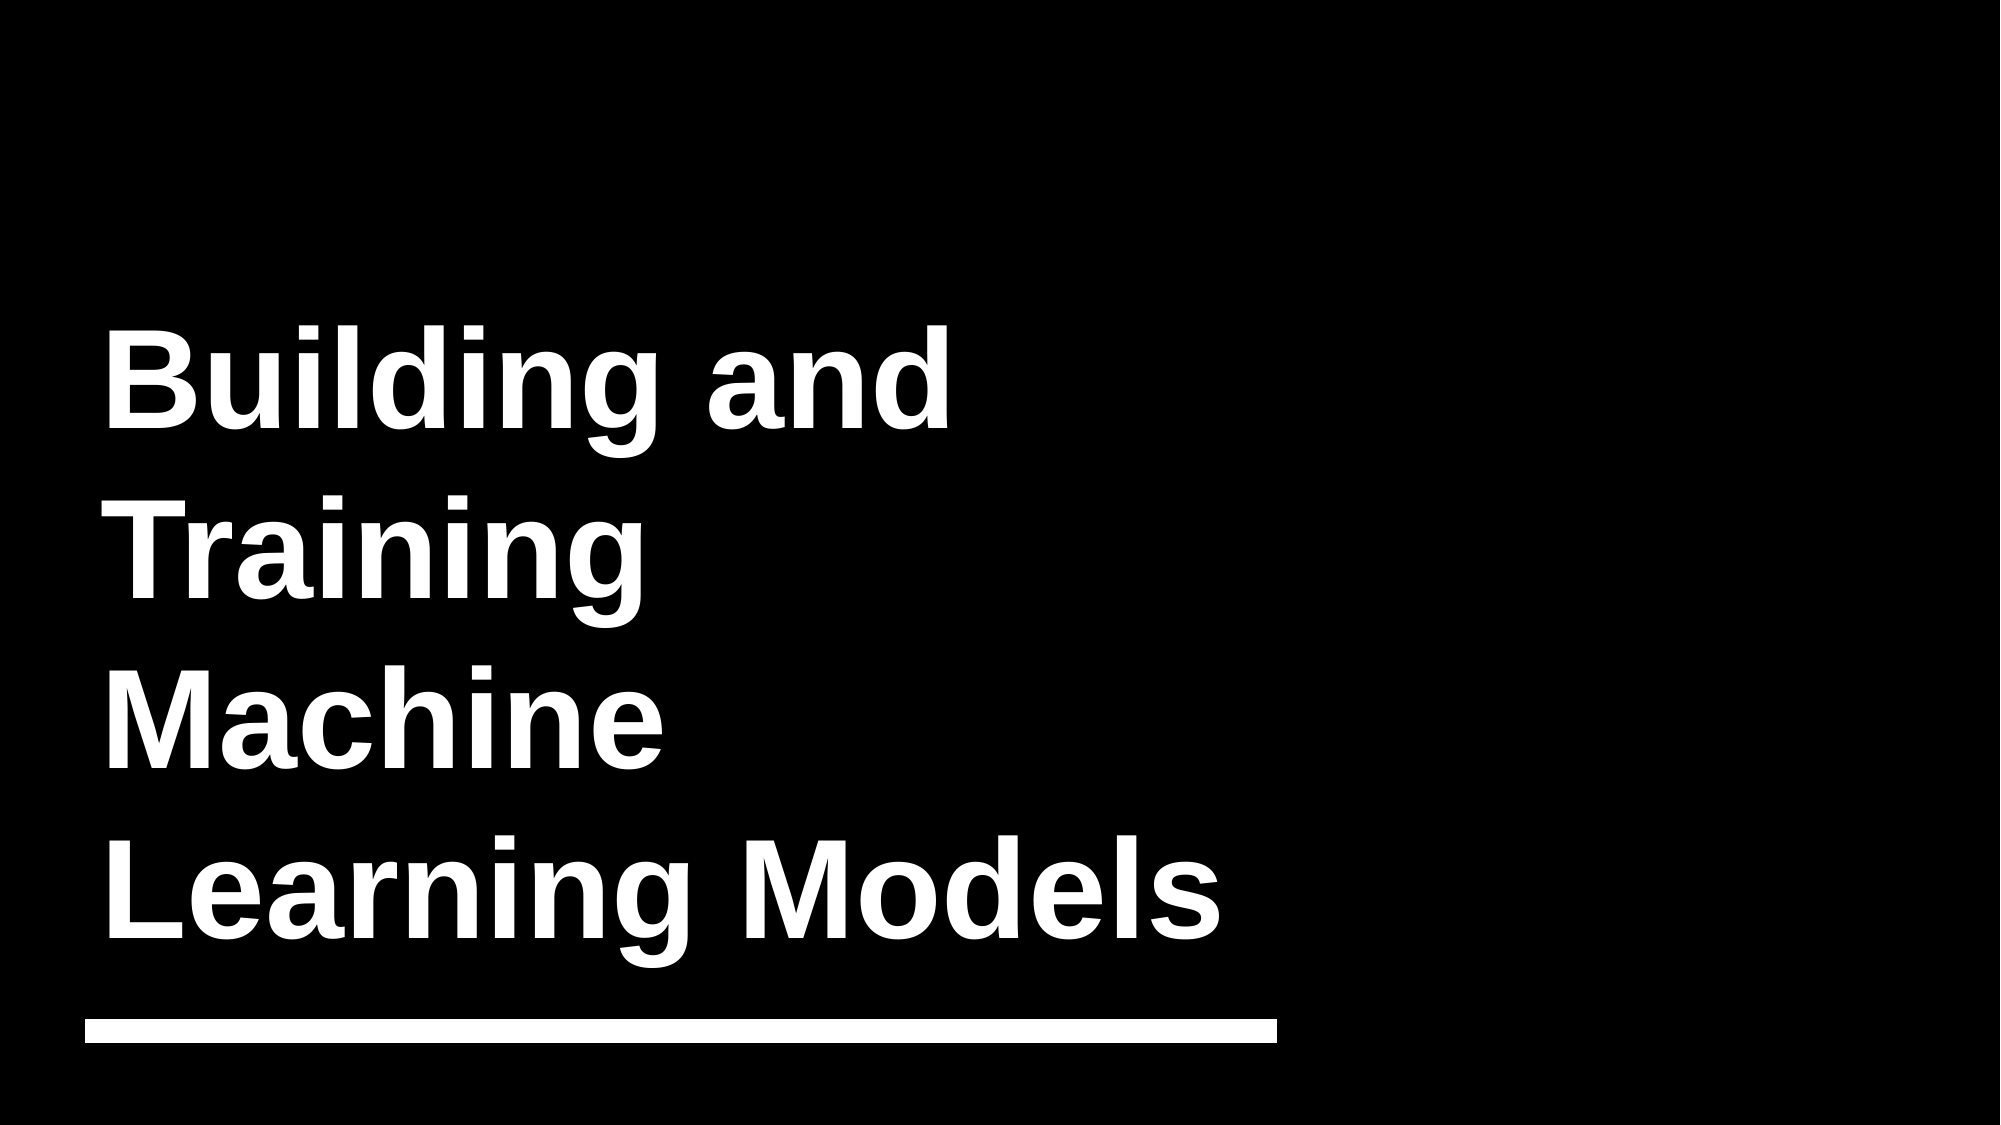

# Building and Training Machine Learning Models